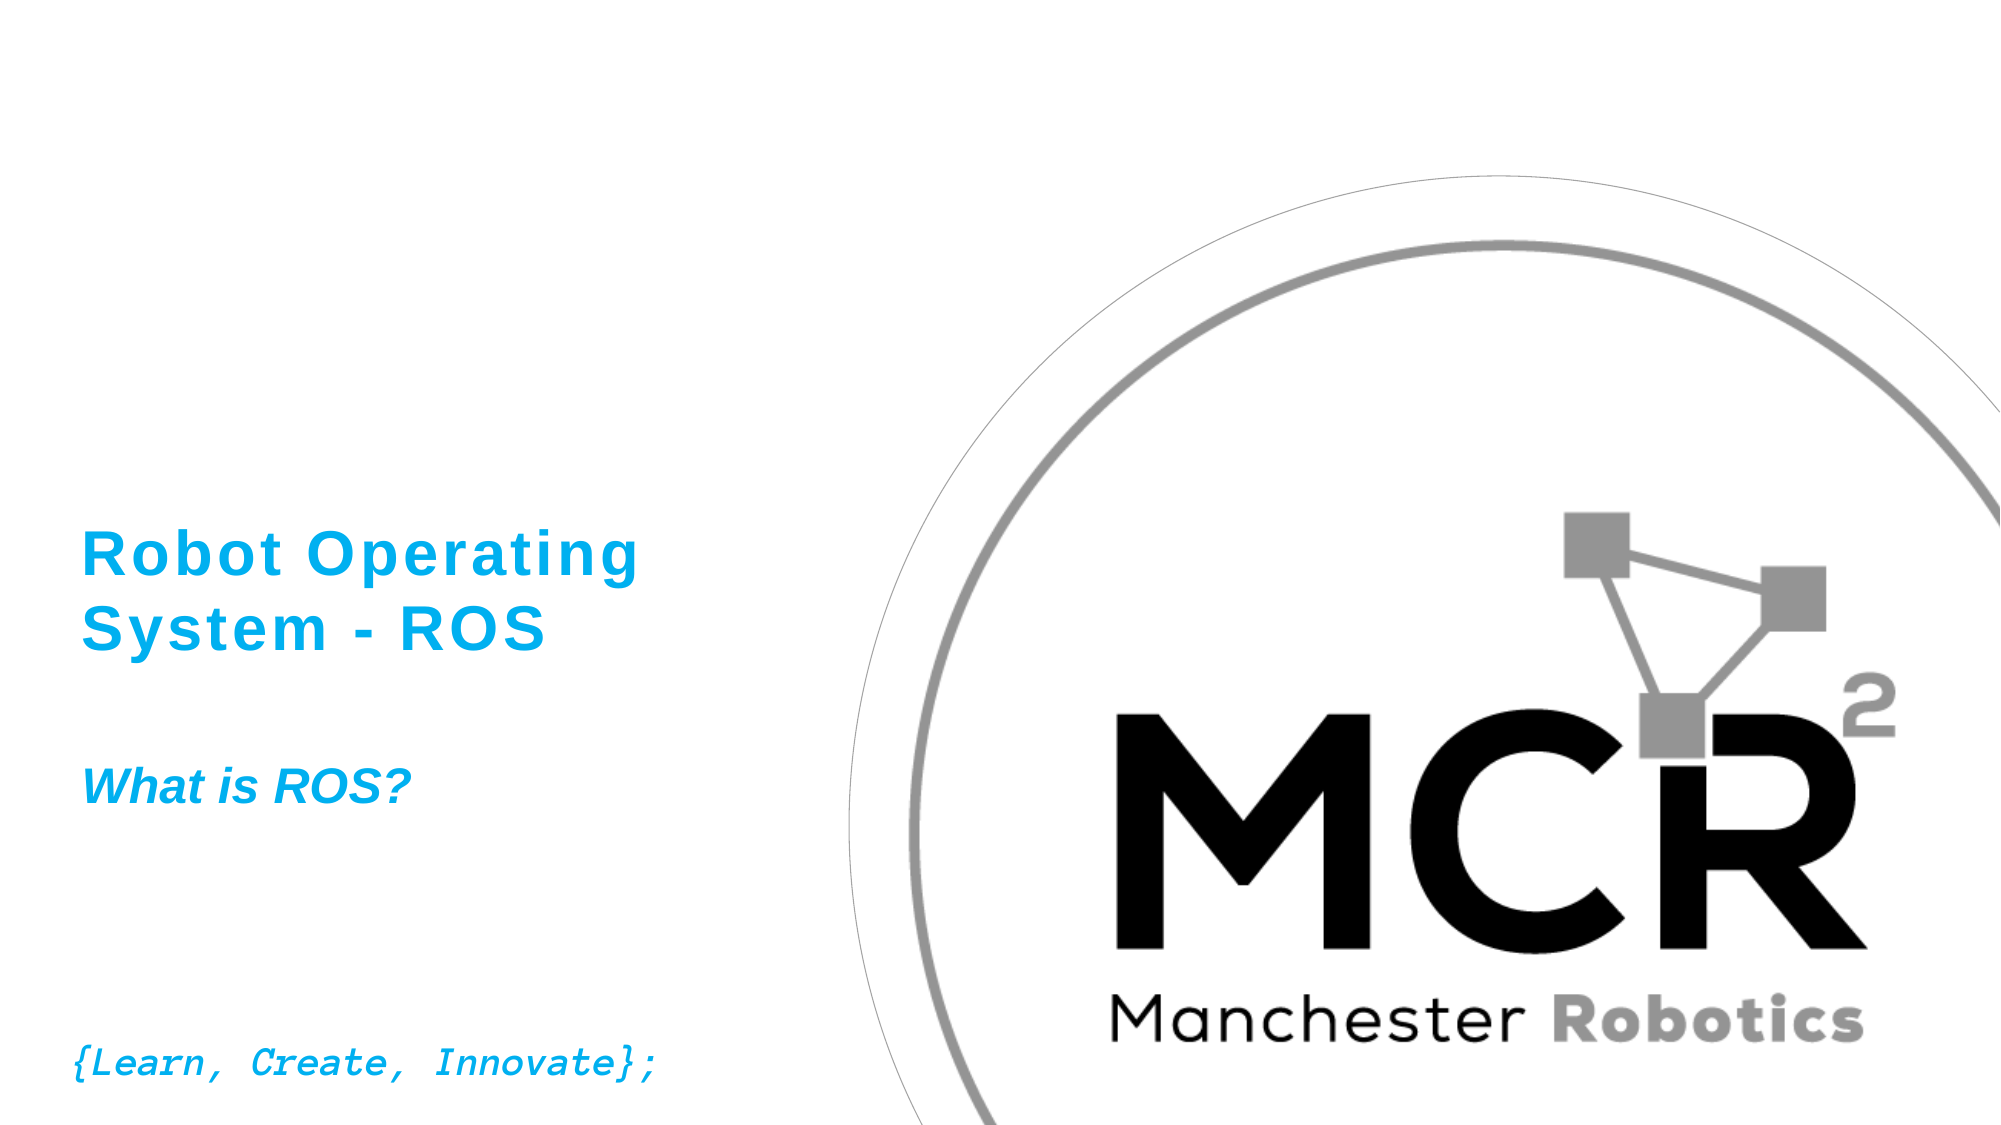

# Robot Operating System - ROS
What is ROS?